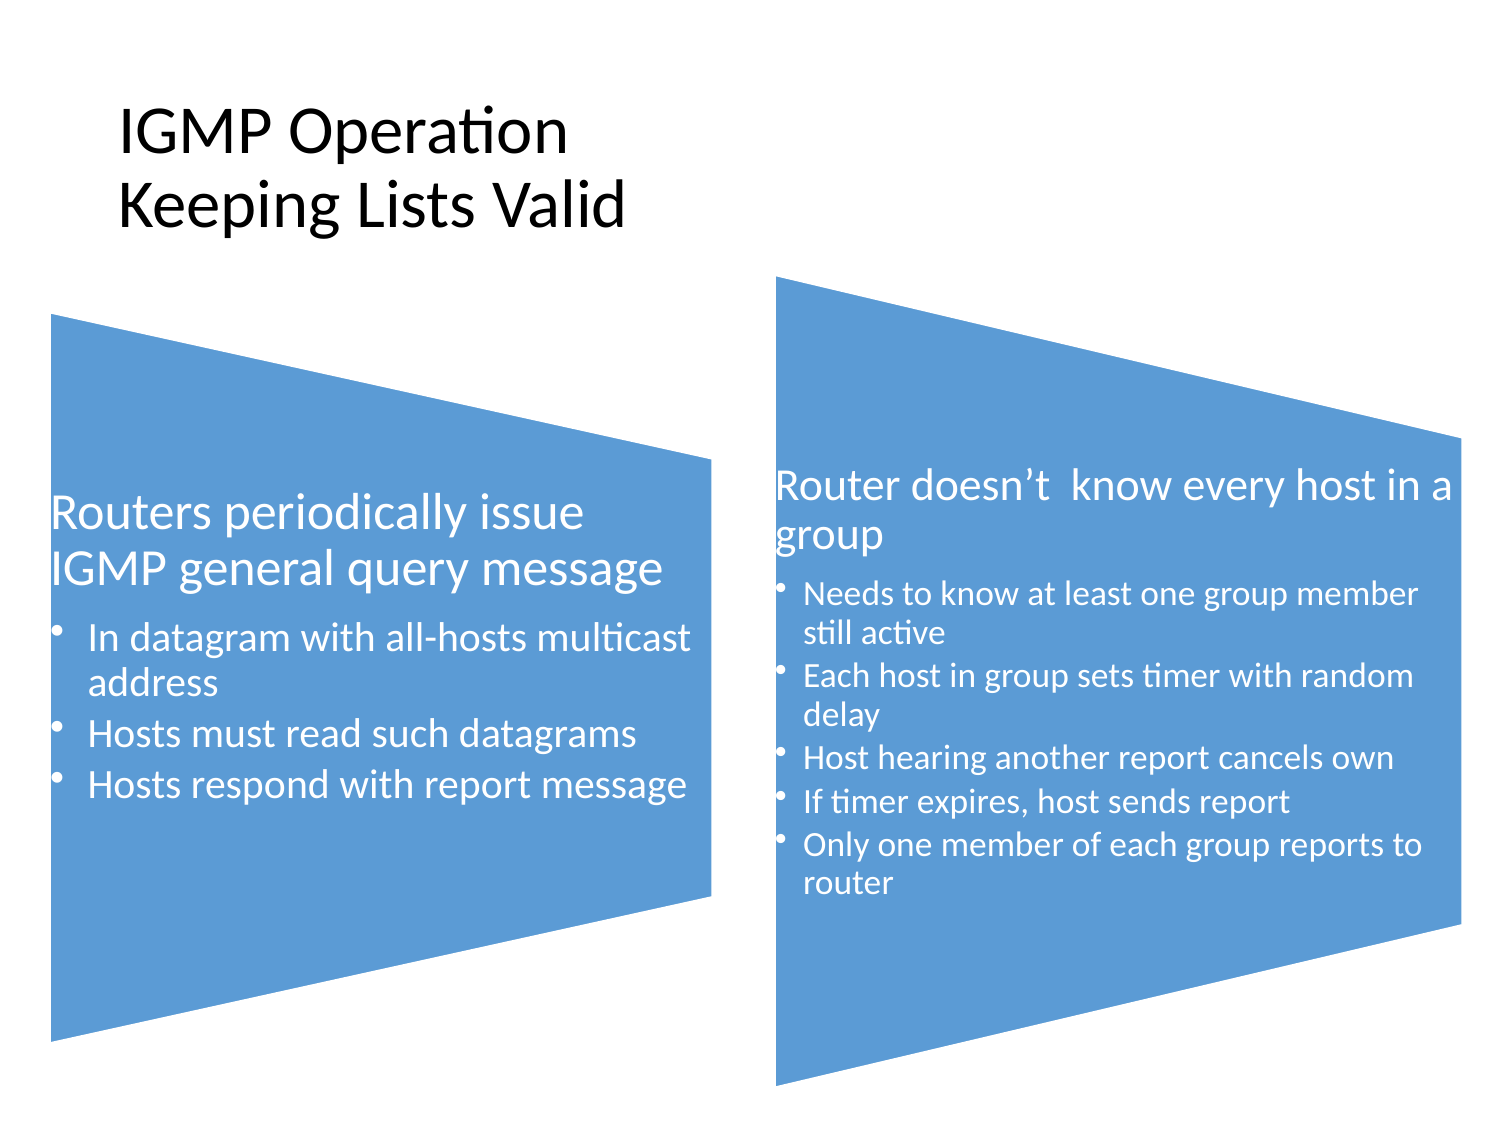

# IGMP Operation Keeping Lists Valid
Router doesn’t  know every host in a group
Needs to know at least one group member still active
Each host in group sets timer with random delay
Host hearing another report cancels own
If timer expires, host sends report
Only one member of each group reports to router
Routers periodically issue IGMP general query message
In datagram with all-hosts multicast address
Hosts must read such datagrams
Hosts respond with report message